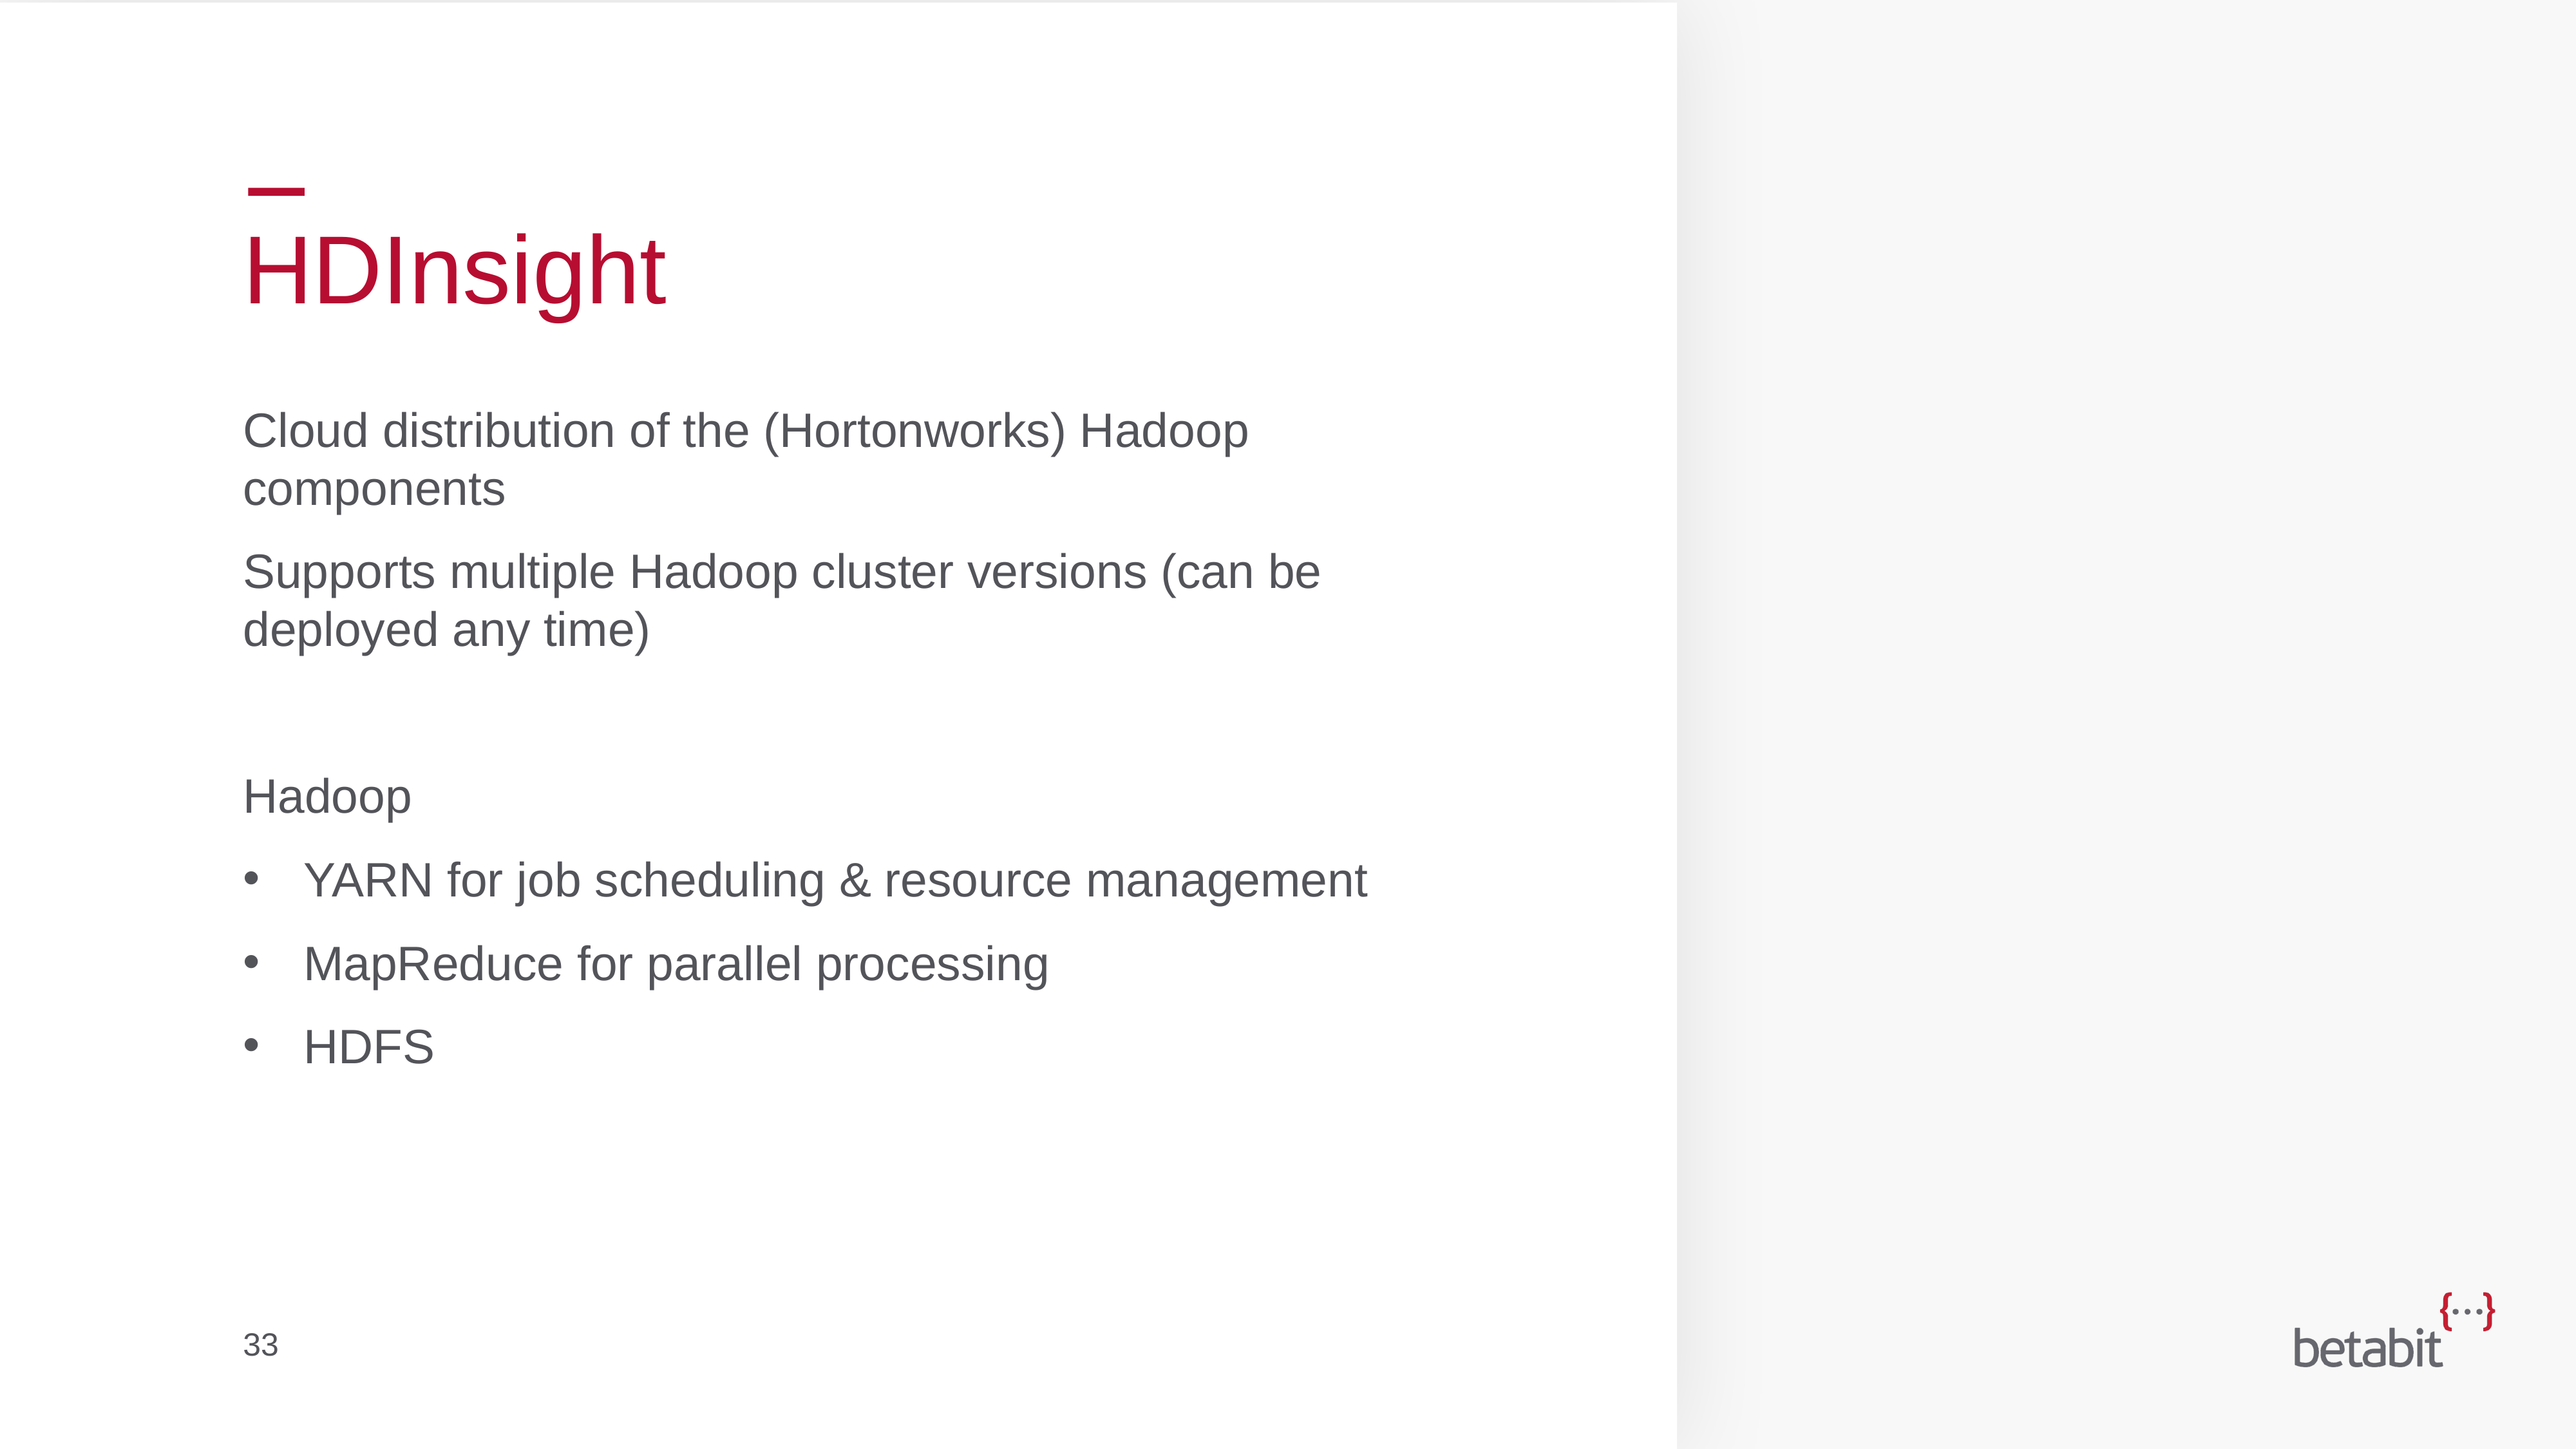

# HDInsight
Cloud distribution of the (Hortonworks) Hadoop components
Supports multiple Hadoop cluster versions (can be deployed any time)

Hadoop
YARN for job scheduling & resource management
MapReduce for parallel processing
HDFS

33